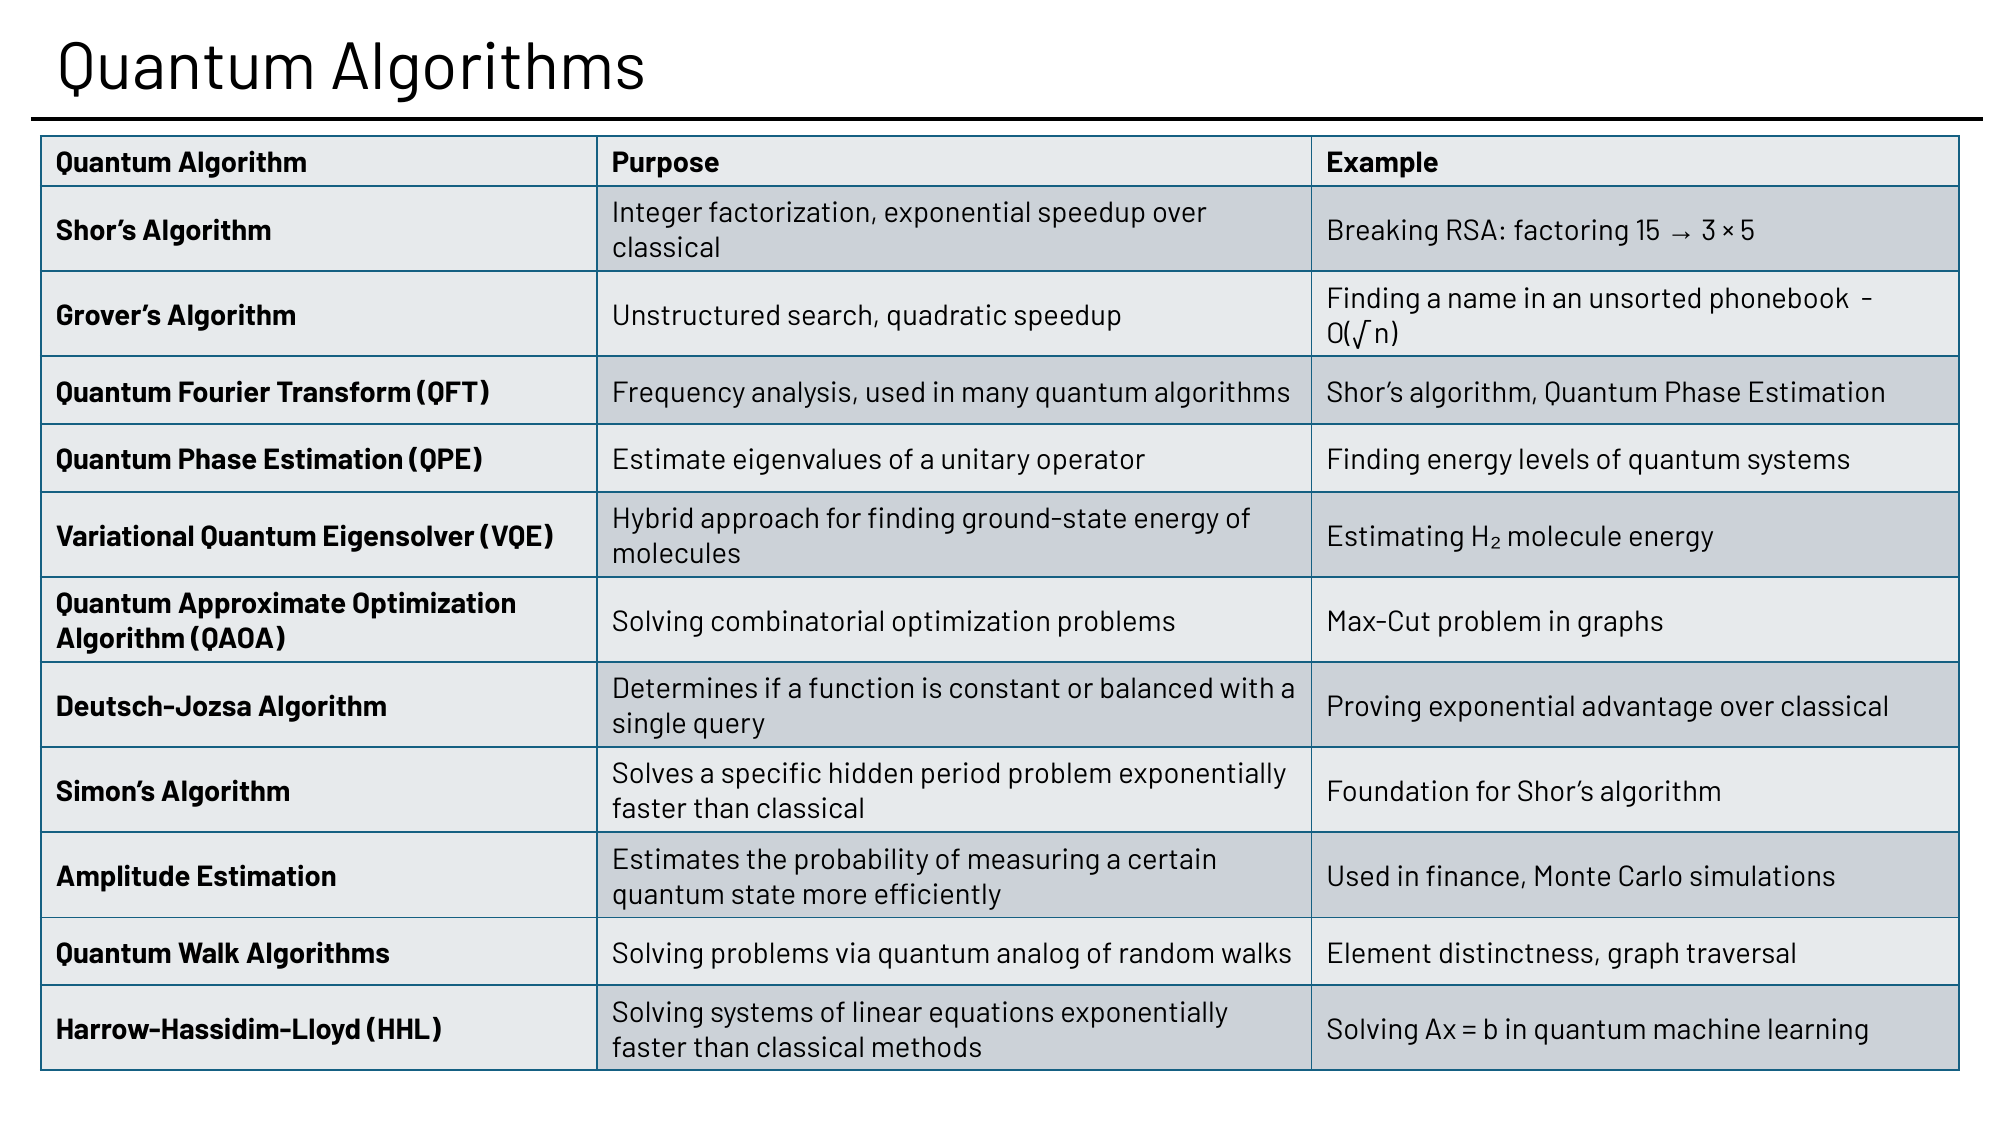

# Quantum Algorithms
| Quantum Algorithm | Purpose | Example |
| --- | --- | --- |
| Shor’s Algorithm | Integer factorization, exponential speedup over classical | Breaking RSA: factoring 15 → 3 × 5 |
| Grover’s Algorithm | Unstructured search, quadratic speedup | Finding a name in an unsorted phonebook - O(√n) |
| Quantum Fourier Transform (QFT) | Frequency analysis, used in many quantum algorithms | Shor’s algorithm, Quantum Phase Estimation |
| Quantum Phase Estimation (QPE) | Estimate eigenvalues of a unitary operator | Finding energy levels of quantum systems |
| Variational Quantum Eigensolver (VQE) | Hybrid approach for finding ground-state energy of molecules | Estimating H₂ molecule energy |
| Quantum Approximate Optimization Algorithm (QAOA) | Solving combinatorial optimization problems | Max-Cut problem in graphs |
| Deutsch-Jozsa Algorithm | Determines if a function is constant or balanced with a single query | Proving exponential advantage over classical |
| Simon’s Algorithm | Solves a specific hidden period problem exponentially faster than classical | Foundation for Shor’s algorithm |
| Amplitude Estimation | Estimates the probability of measuring a certain quantum state more efficiently | Used in finance, Monte Carlo simulations |
| Quantum Walk Algorithms | Solving problems via quantum analog of random walks | Element distinctness, graph traversal |
| Harrow-Hassidim-Lloyd (HHL) | Solving systems of linear equations exponentially faster than classical methods | Solving Ax = b in quantum machine learning |